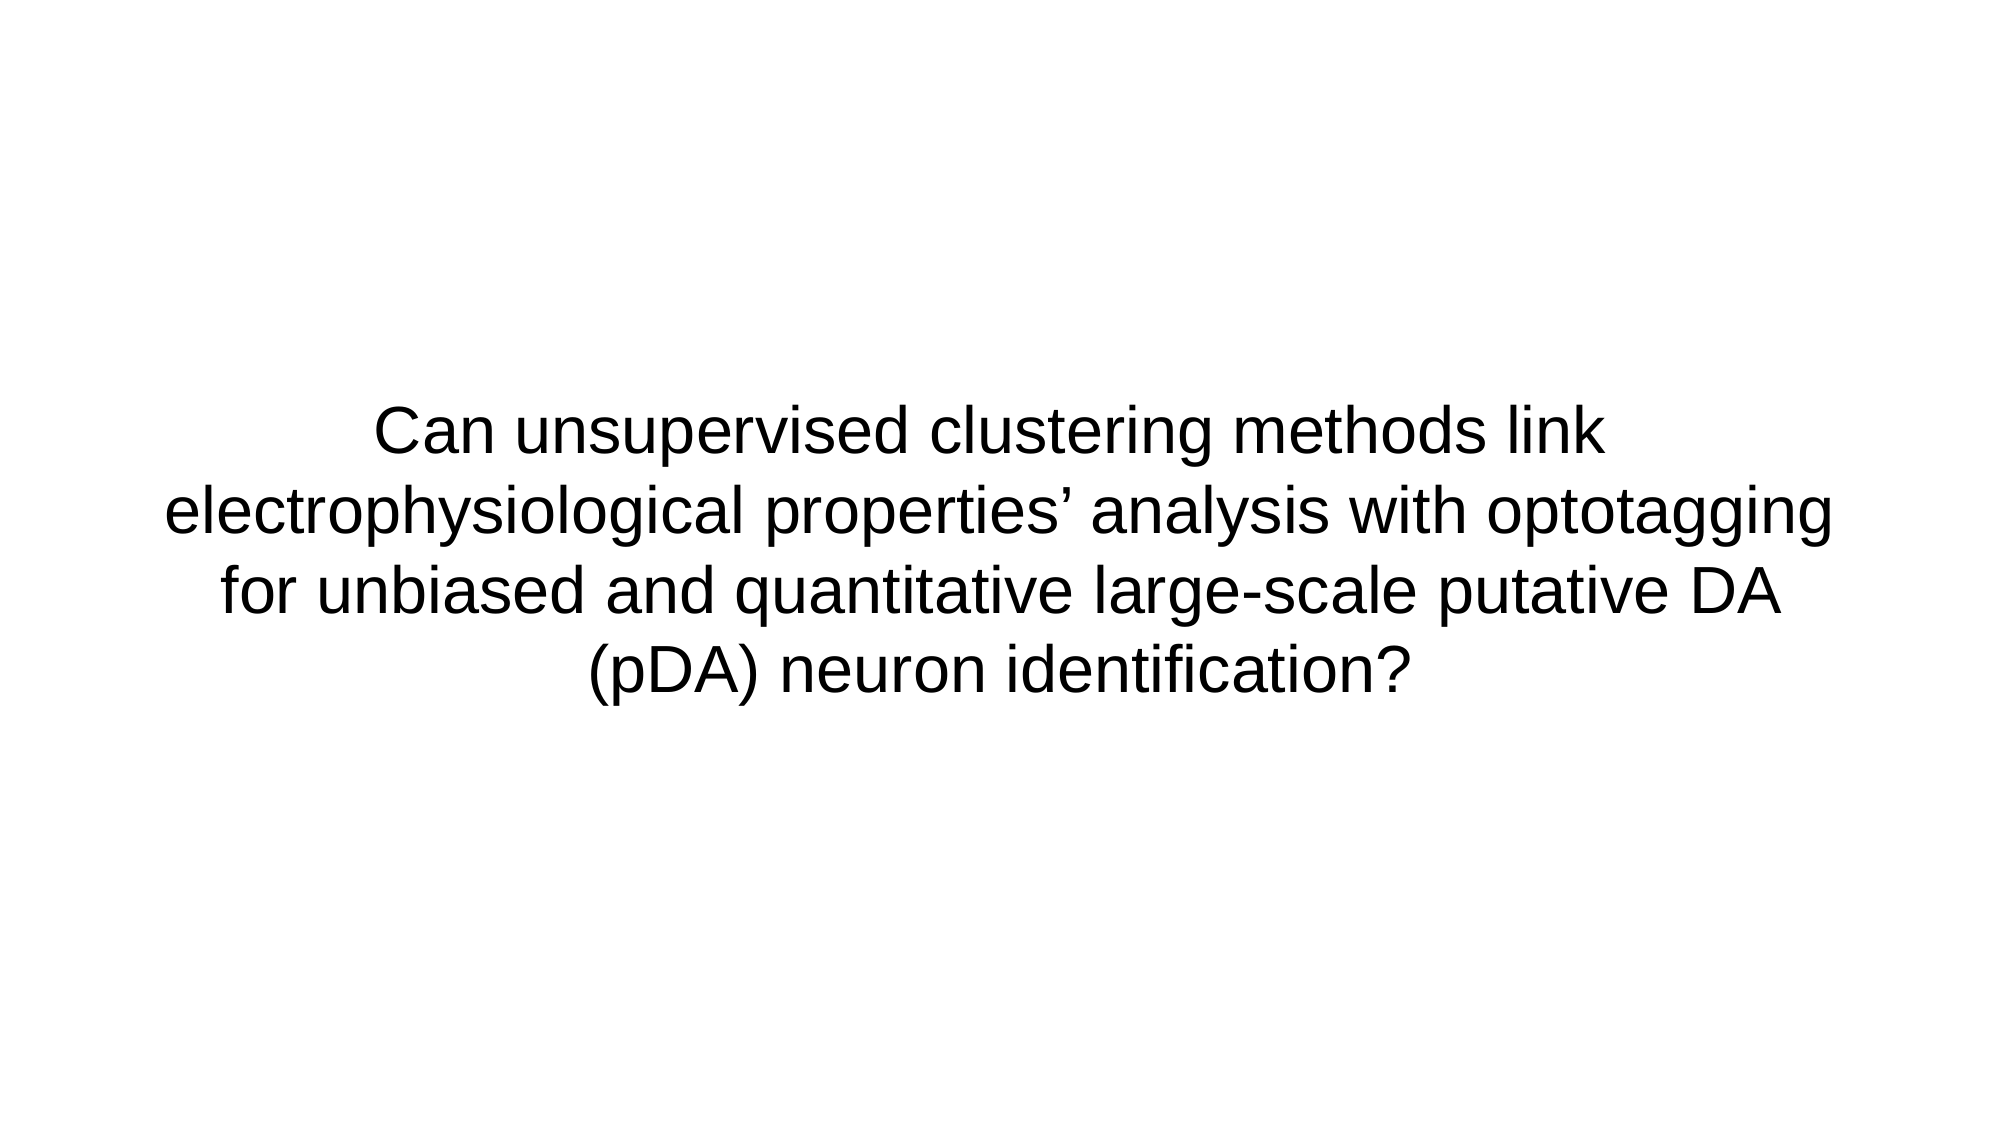

# Can unsupervised clustering methods link  electrophysiological properties’ analysis with optotagging for unbiased and quantitative large-scale putative DA (pDA) neuron identification?